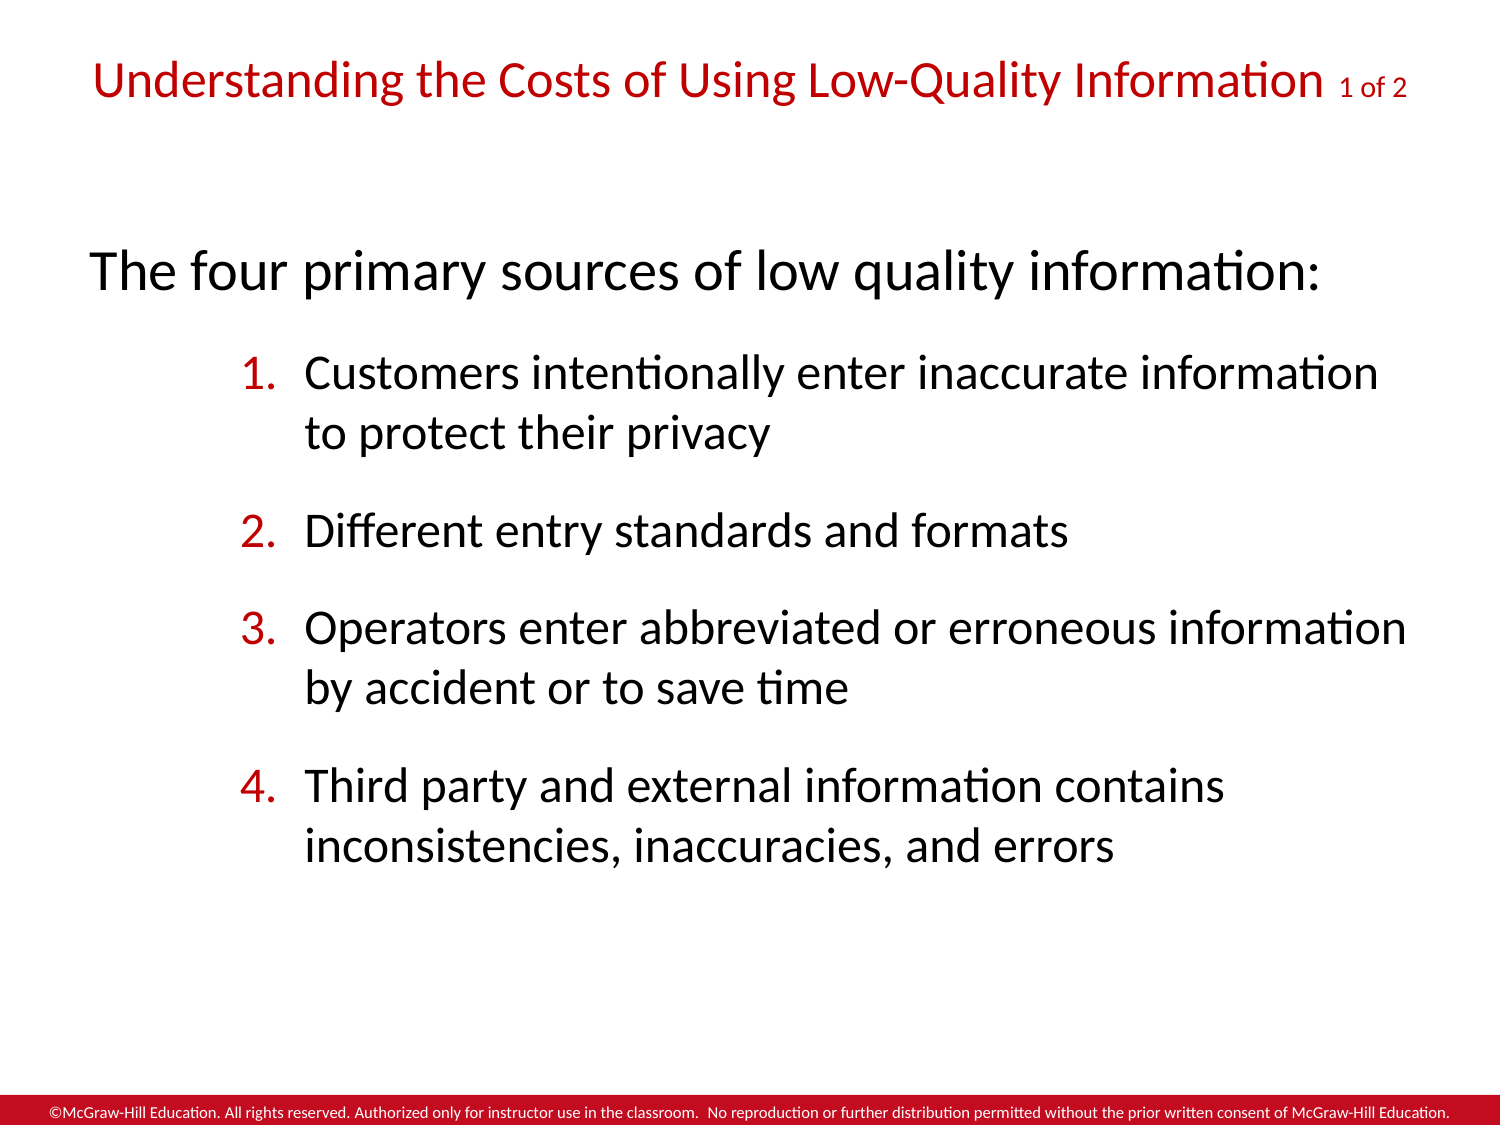

# Understanding the Costs of Using Low-Quality Information 1 of 2
The four primary sources of low quality information:
Customers intentionally enter inaccurate information to protect their privacy
Different entry standards and formats
Operators enter abbreviated or erroneous information by accident or to save time
Third party and external information contains inconsistencies, inaccuracies, and errors